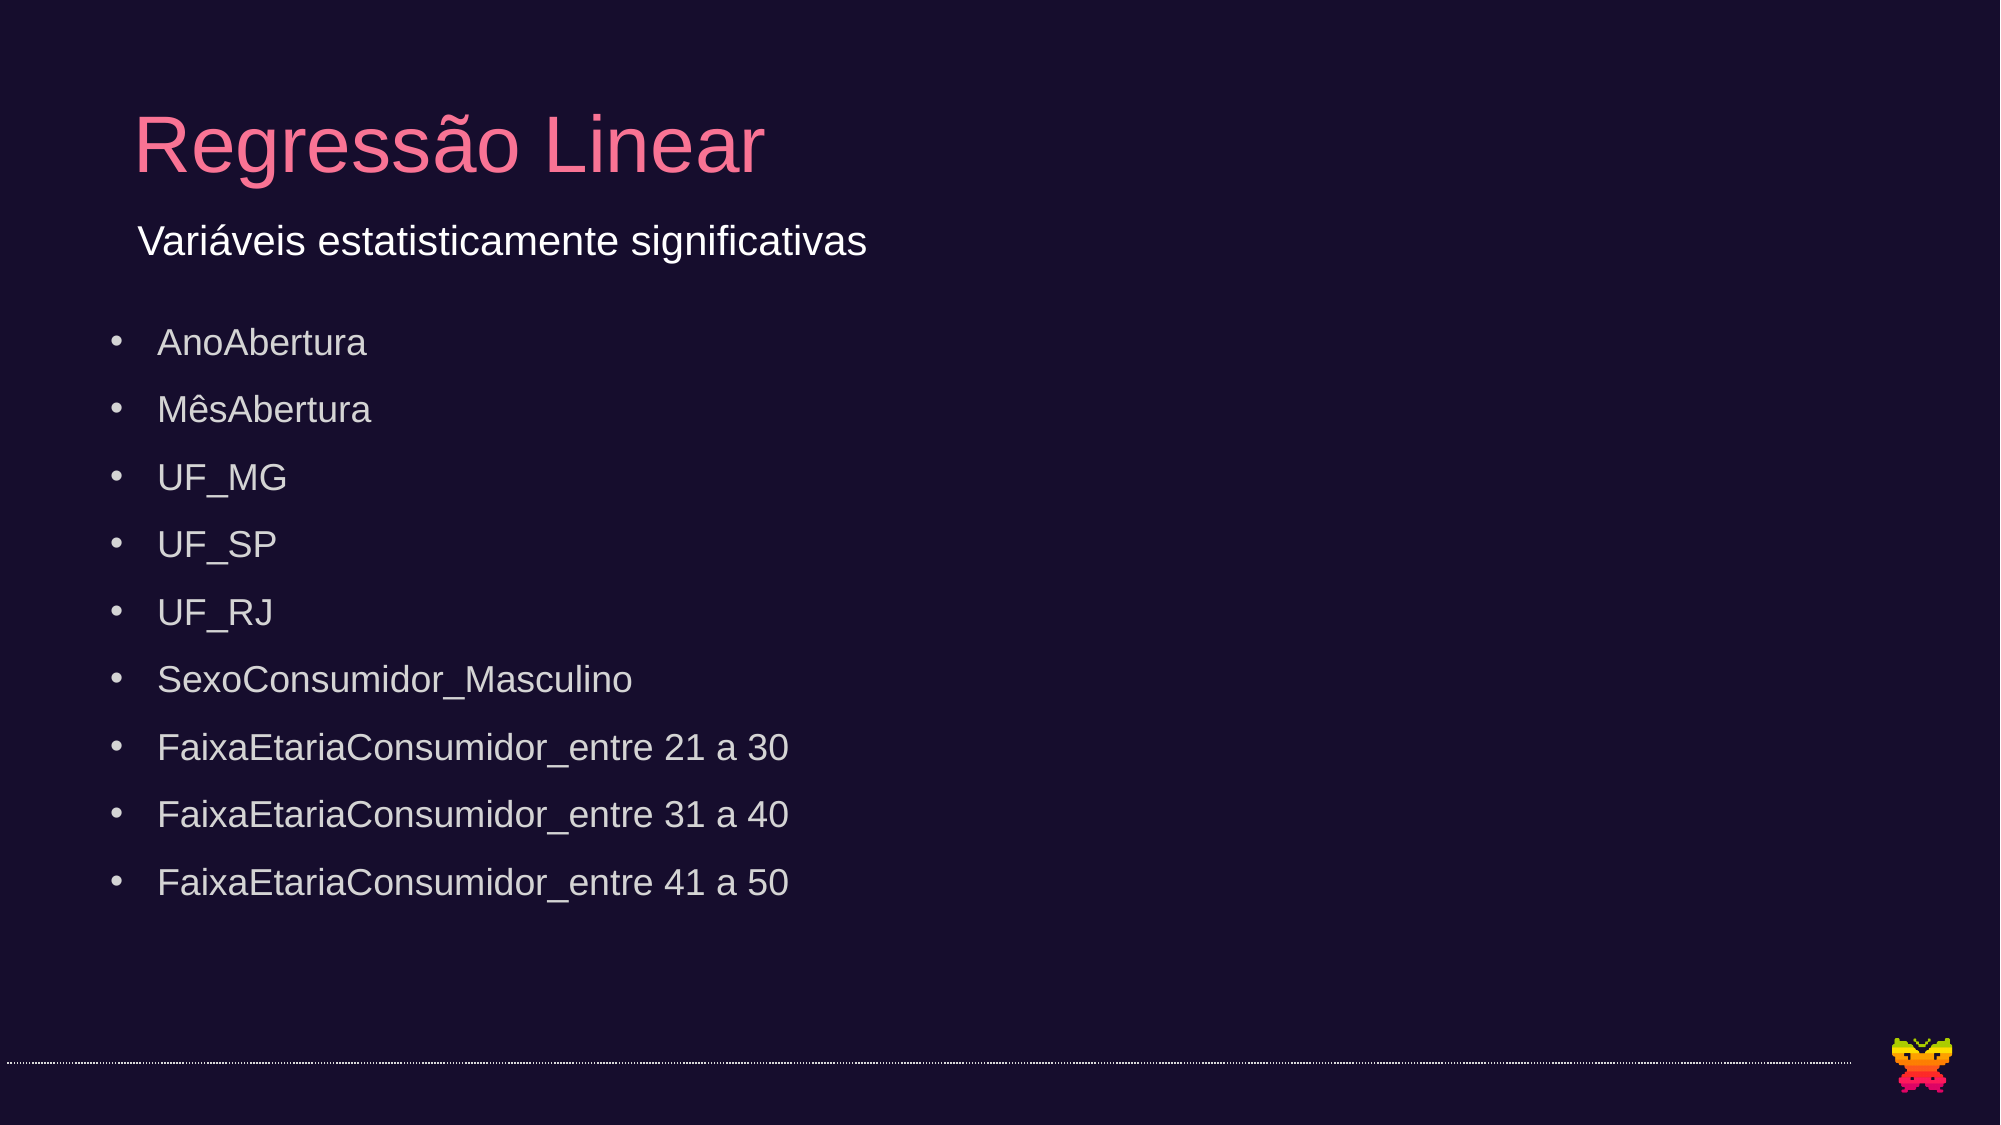

# Regressão Linear
Variáveis estatisticamente significativas
AnoAbertura
MêsAbertura
UF_MG
UF_SP
UF_RJ
SexoConsumidor_Masculino
FaixaEtariaConsumidor_entre 21 a 30
FaixaEtariaConsumidor_entre 31 a 40
FaixaEtariaConsumidor_entre 41 a 50